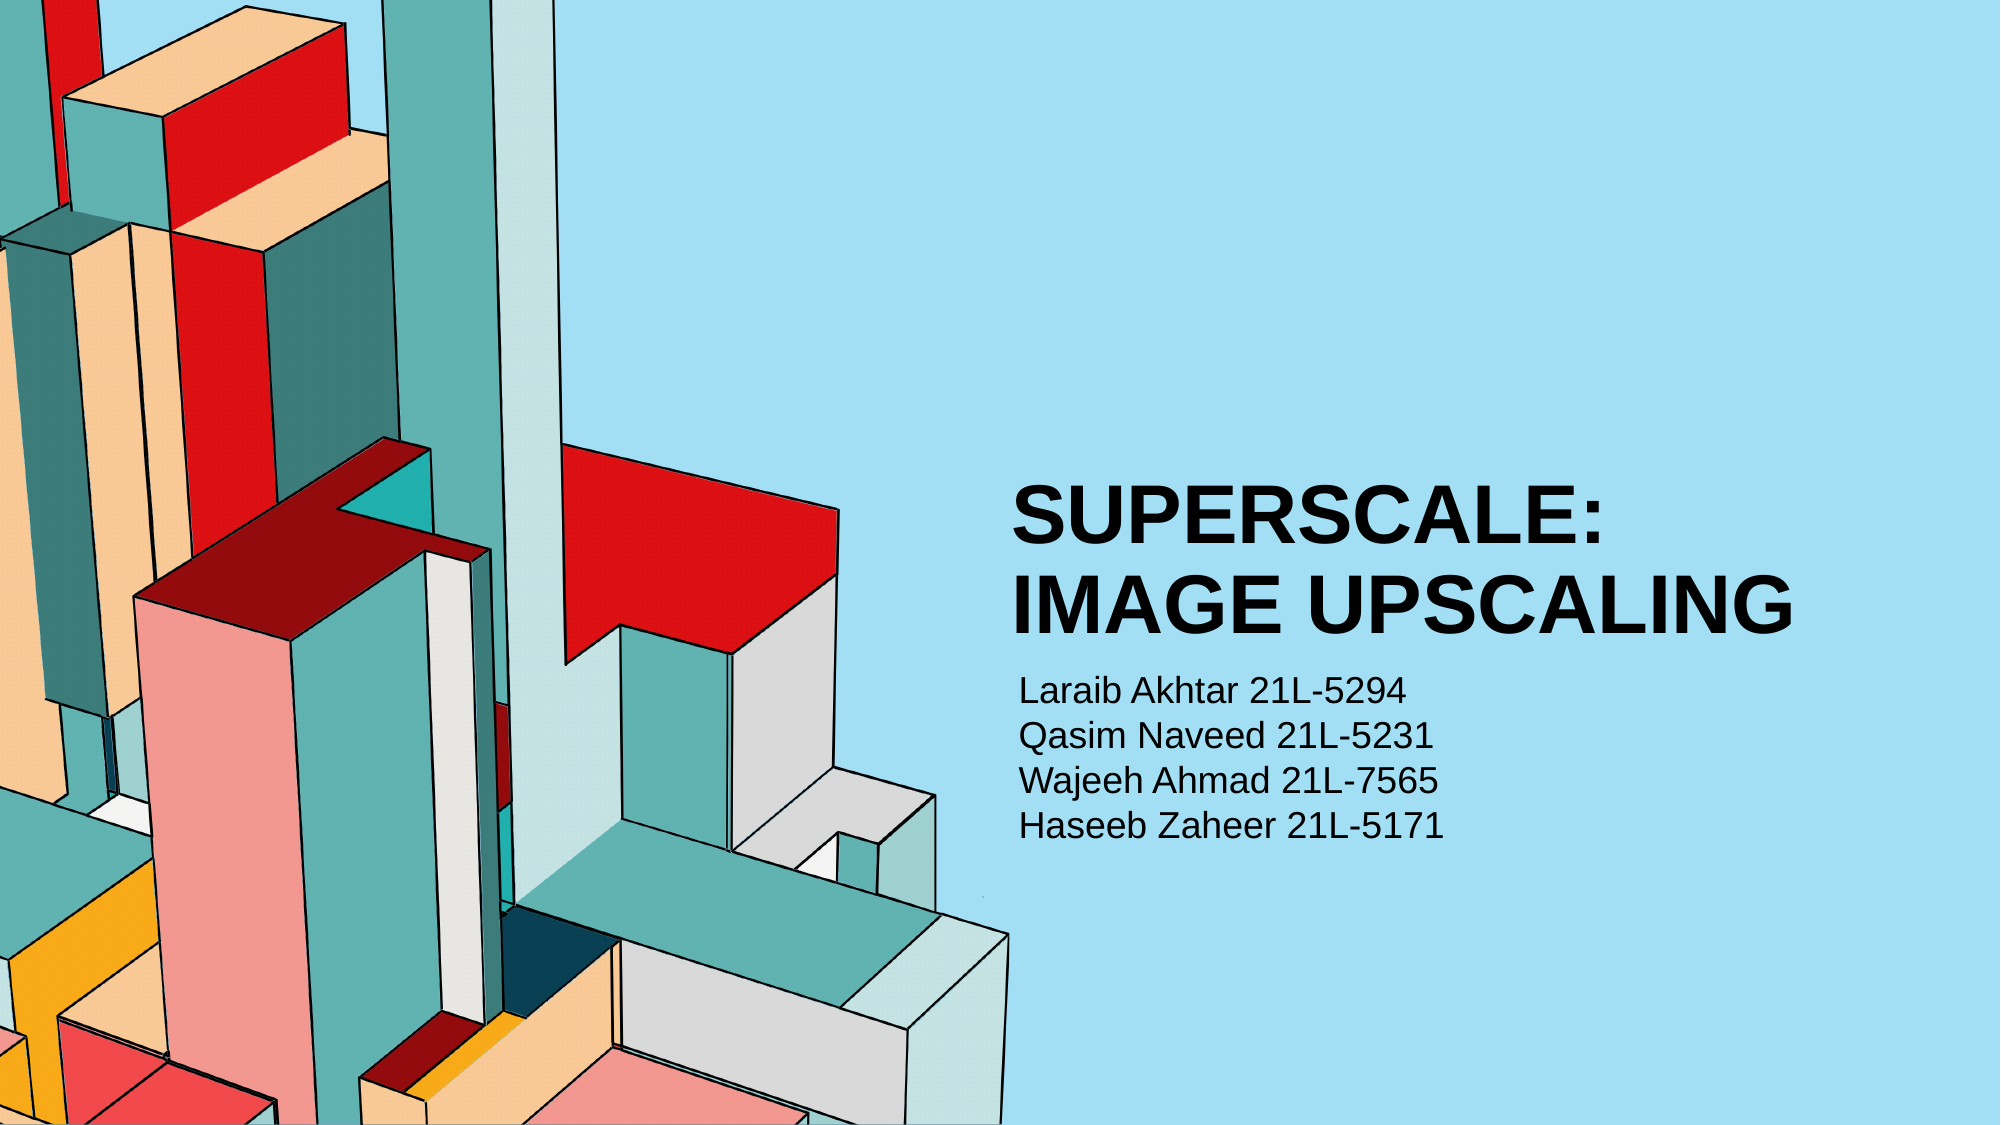

# SuperScale: Image Upscaling
Laraib Akhtar 21L-5294
Qasim Naveed 21L-5231
Wajeeh Ahmad 21L-7565
Haseeb Zaheer 21L-5171